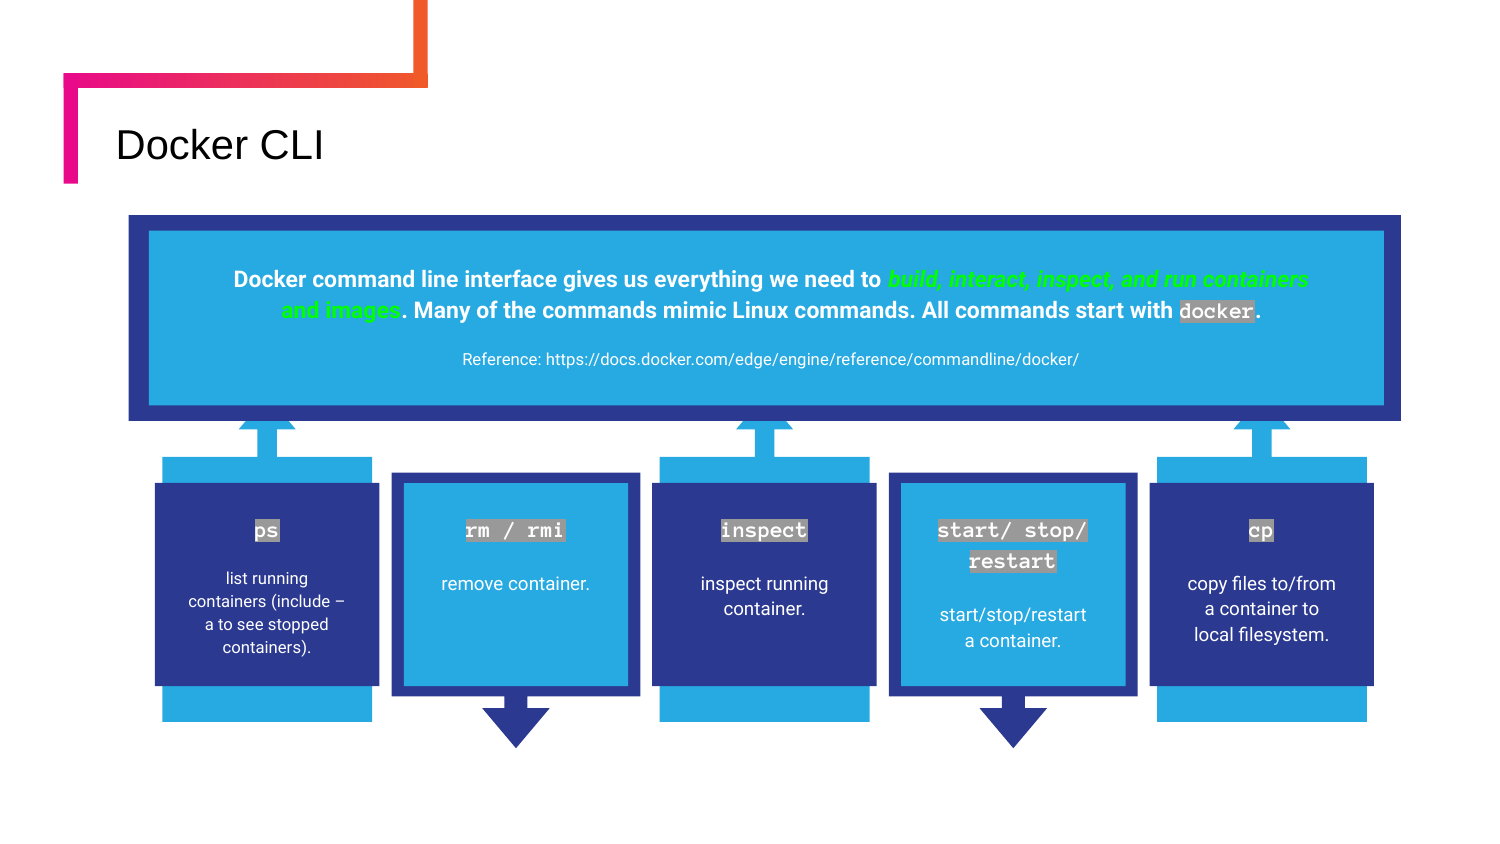

# Docker CLI

Docker command line interface gives us everything we need to build, interact, inspect, and run containers and images. Many of the commands mimic Linux commands. All commands start with docker.

Reference: https://docs.docker.com/edge/engine/reference/commandline/docker/

ps

list running containers (include –a to see stopped containers).

inspect

inspect running container.

cp

copy files to/from a container to local filesystem.

rm / rmi

remove container.

start/ stop/ restart

start/stop/restart a container.